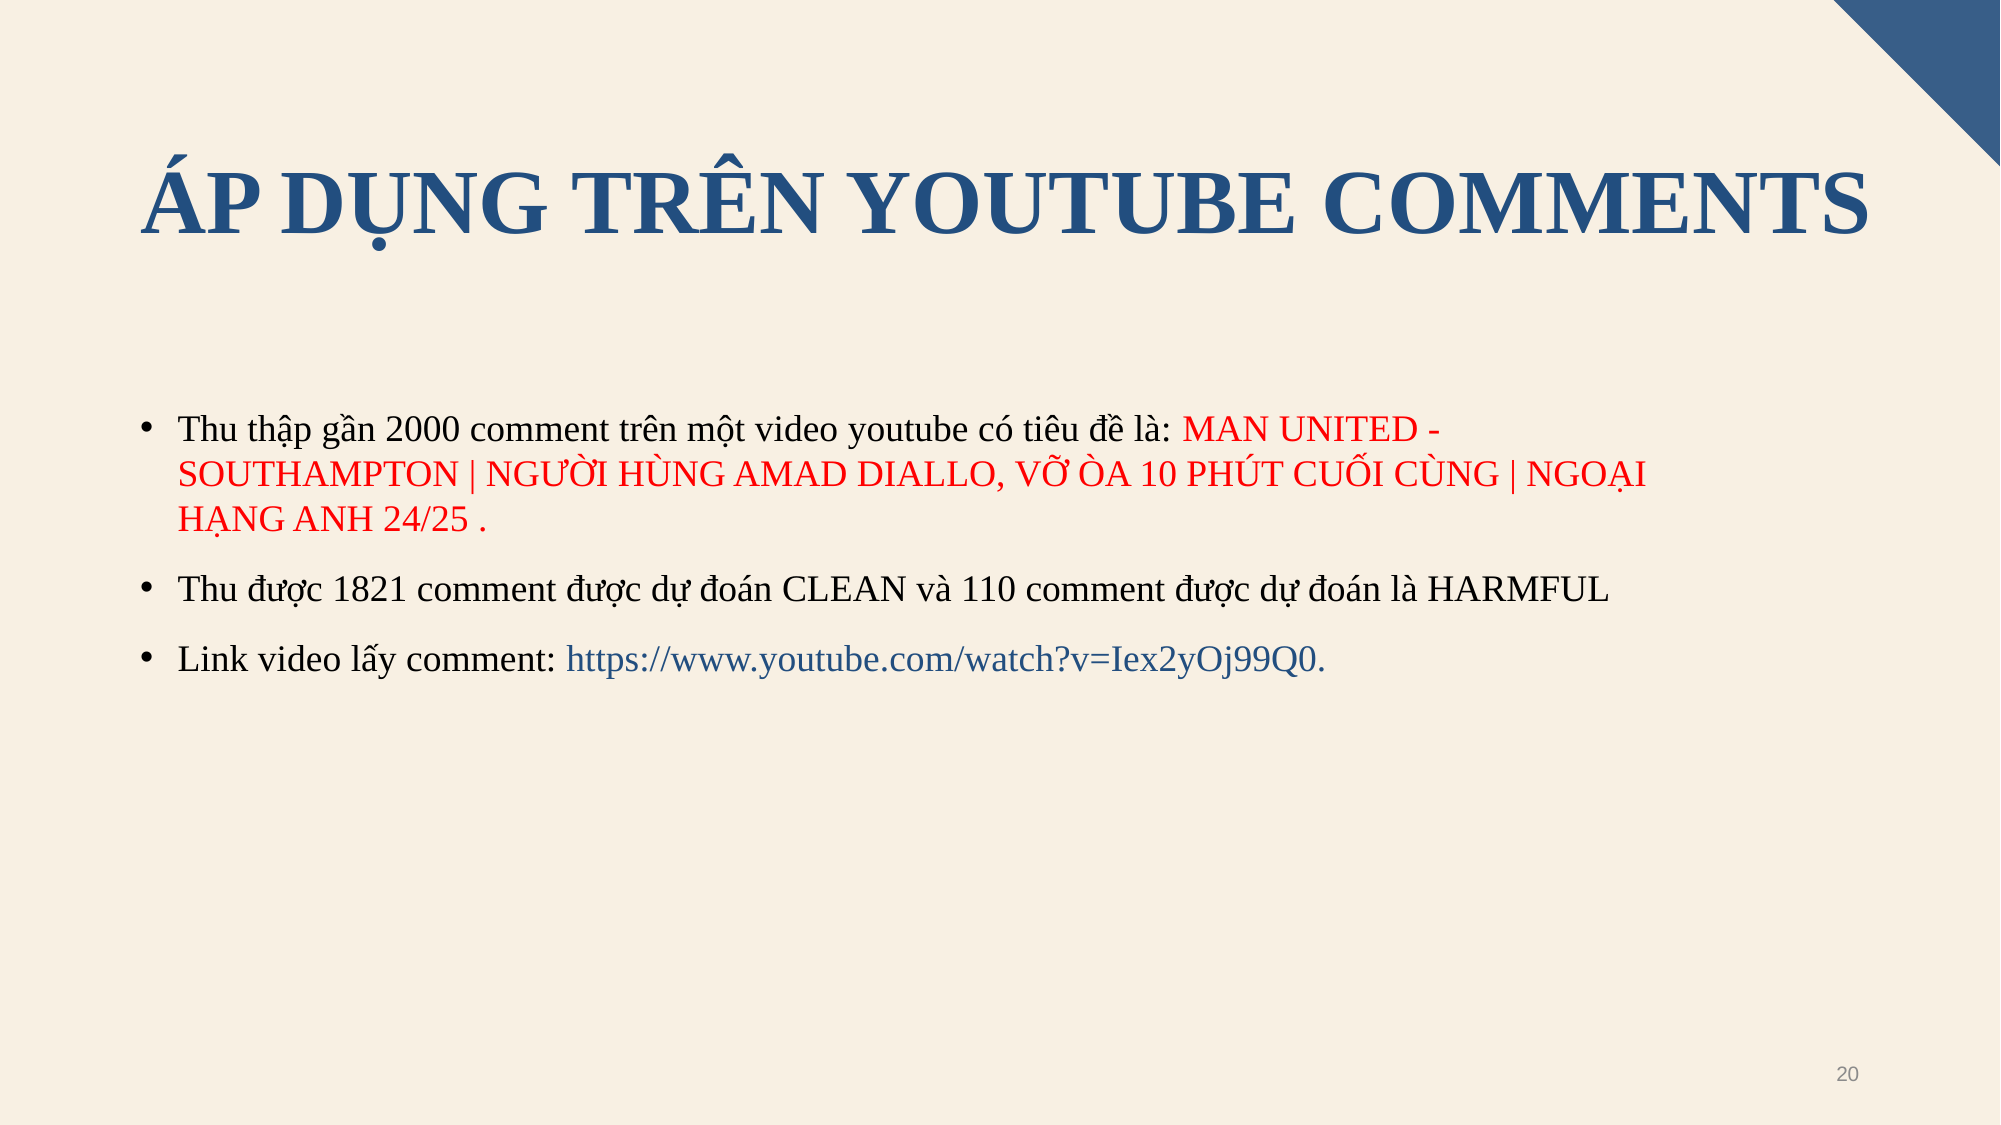

# Áp dụng trên youtube comments
Thu thập gần 2000 comment trên một video youtube có tiêu đề là: MAN UNITED - SOUTHAMPTON | NGƯỜI HÙNG AMAD DIALLO, VỠ ÒA 10 PHÚT CUỐI CÙNG | NGOẠI HẠNG ANH 24/25 .
Thu được 1821 comment được dự đoán CLEAN và 110 comment được dự đoán là HARMFUL
Link video lấy comment: https://www.youtube.com/watch?v=Iex2yOj99Q0.
20